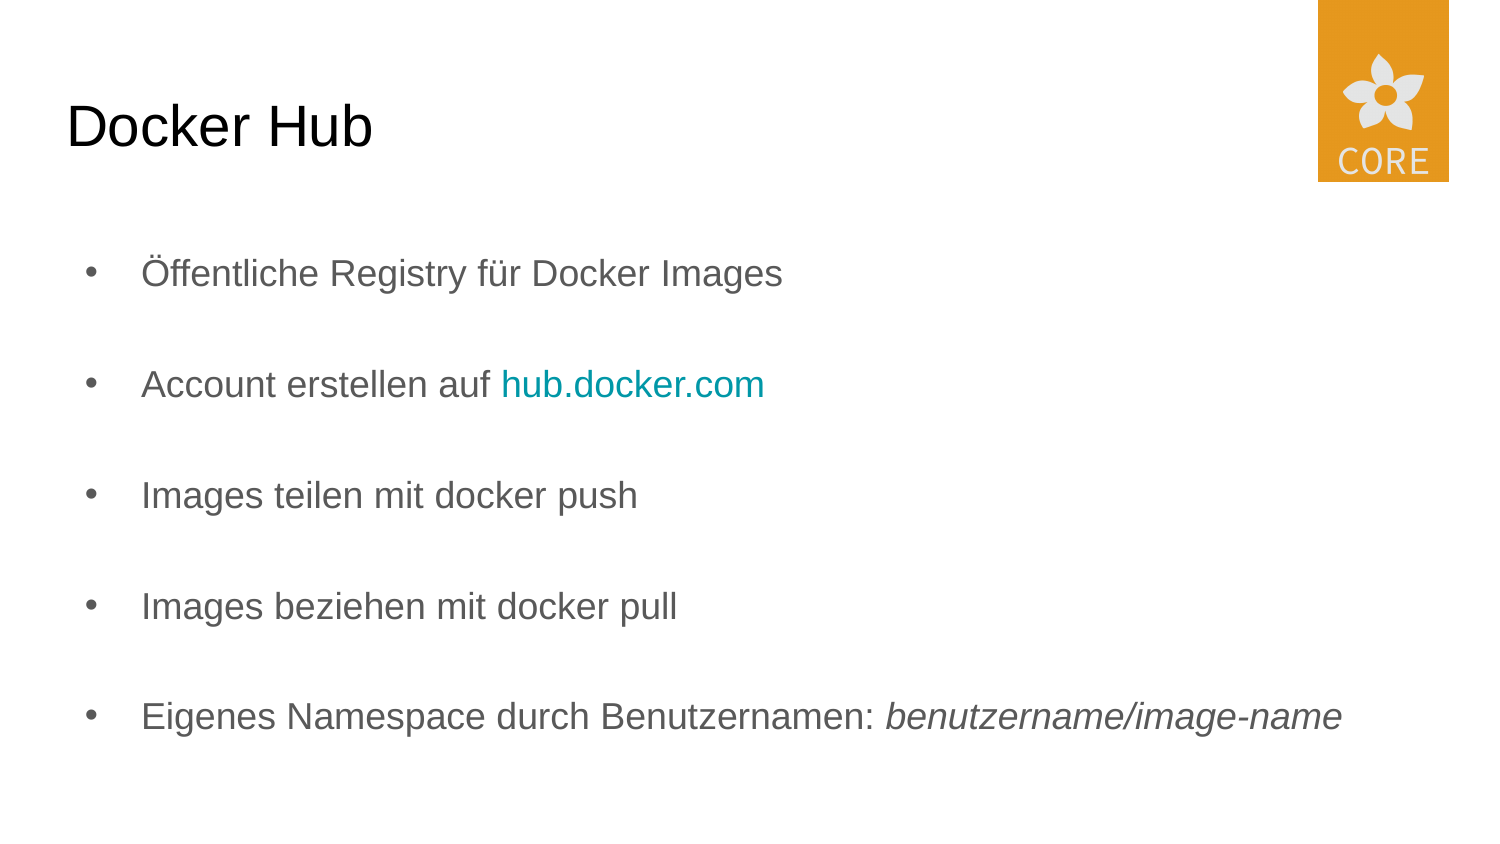

# Docker Hub
Öffentliche Registry für Docker Images
Account erstellen auf hub.docker.com
Images teilen mit docker push
Images beziehen mit docker pull
Eigenes Namespace durch Benutzernamen: benutzername/image-name